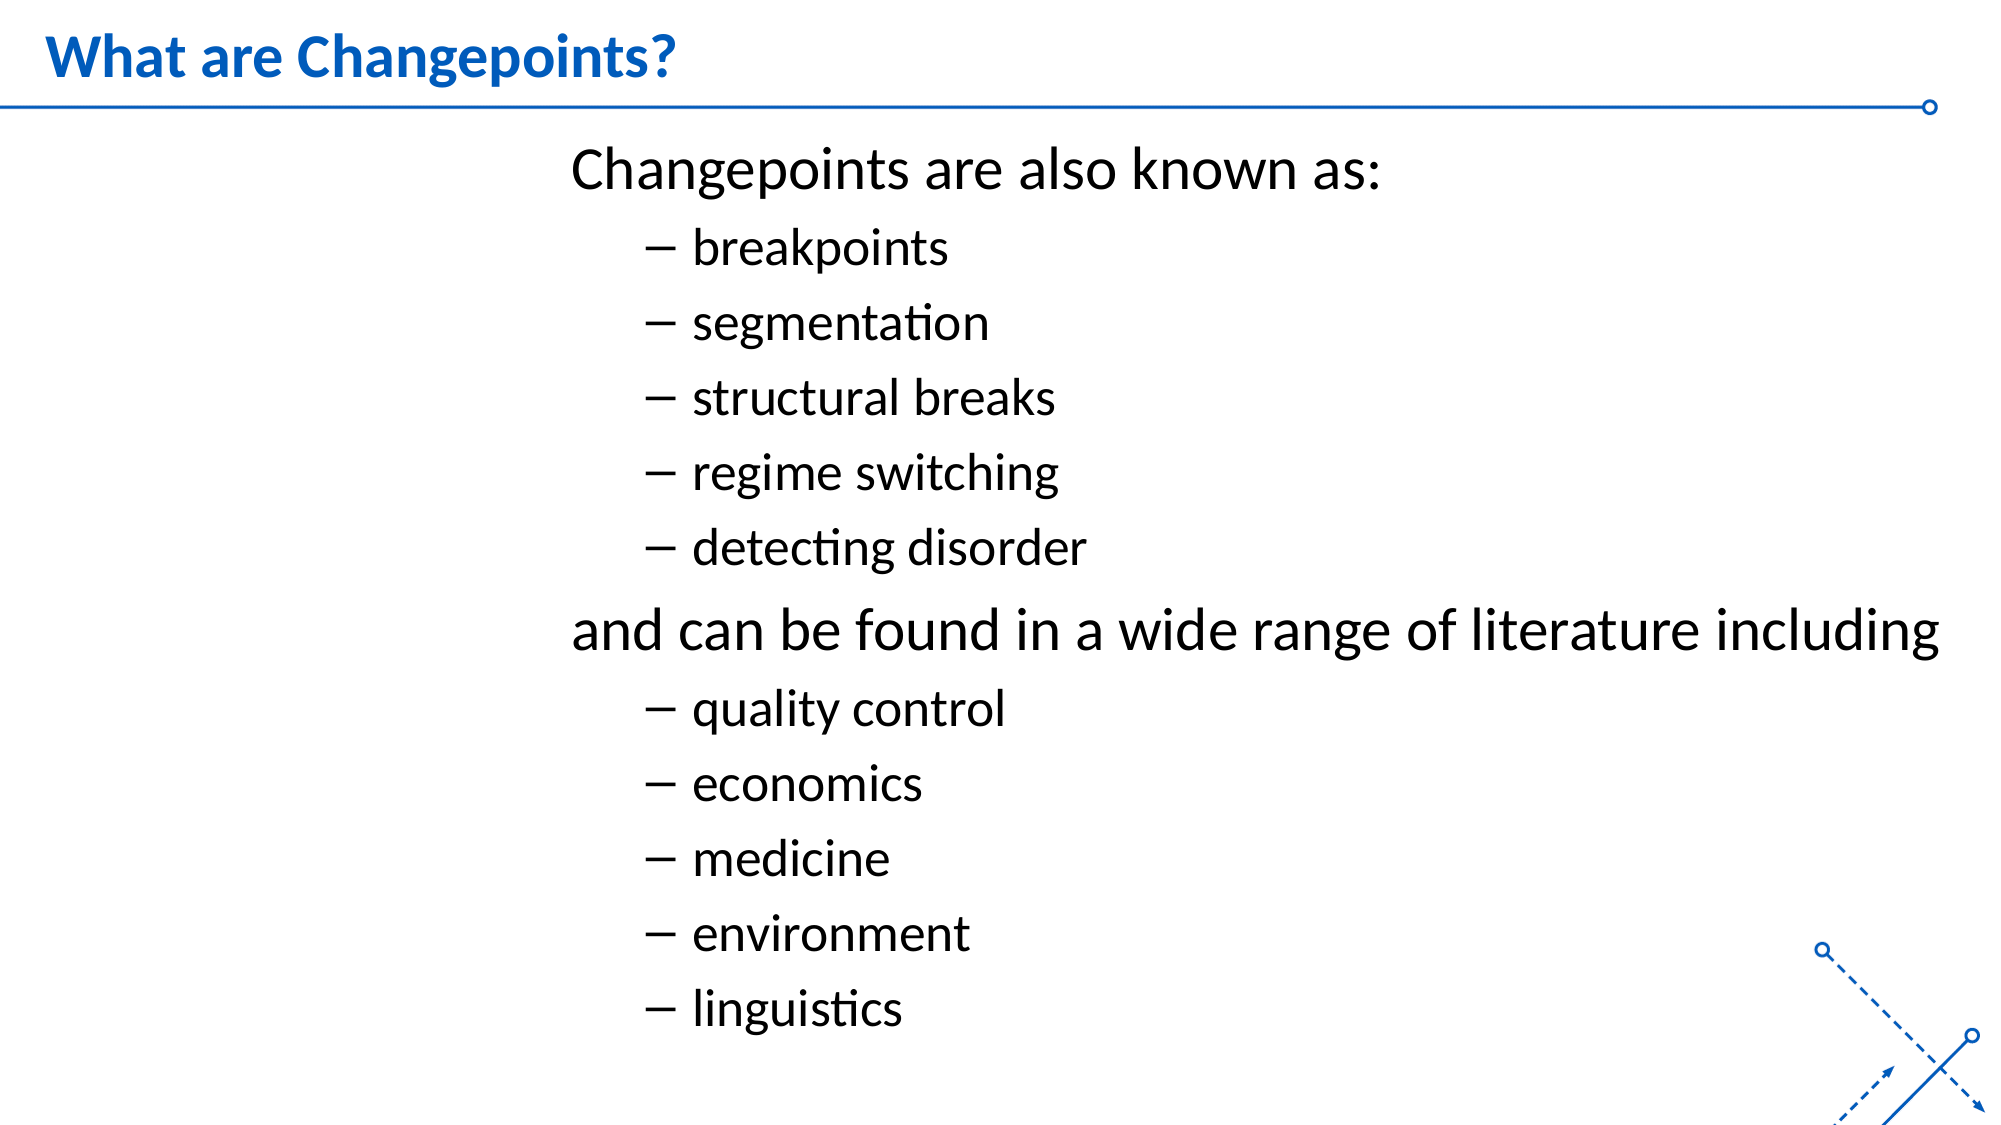

# What are Changepoints?
Changepoints are also known as:
breakpoints
segmentation
structural breaks
regime switching
detecting disorder
and can be found in a wide range of literature including
quality control
economics
medicine
environment
linguistics